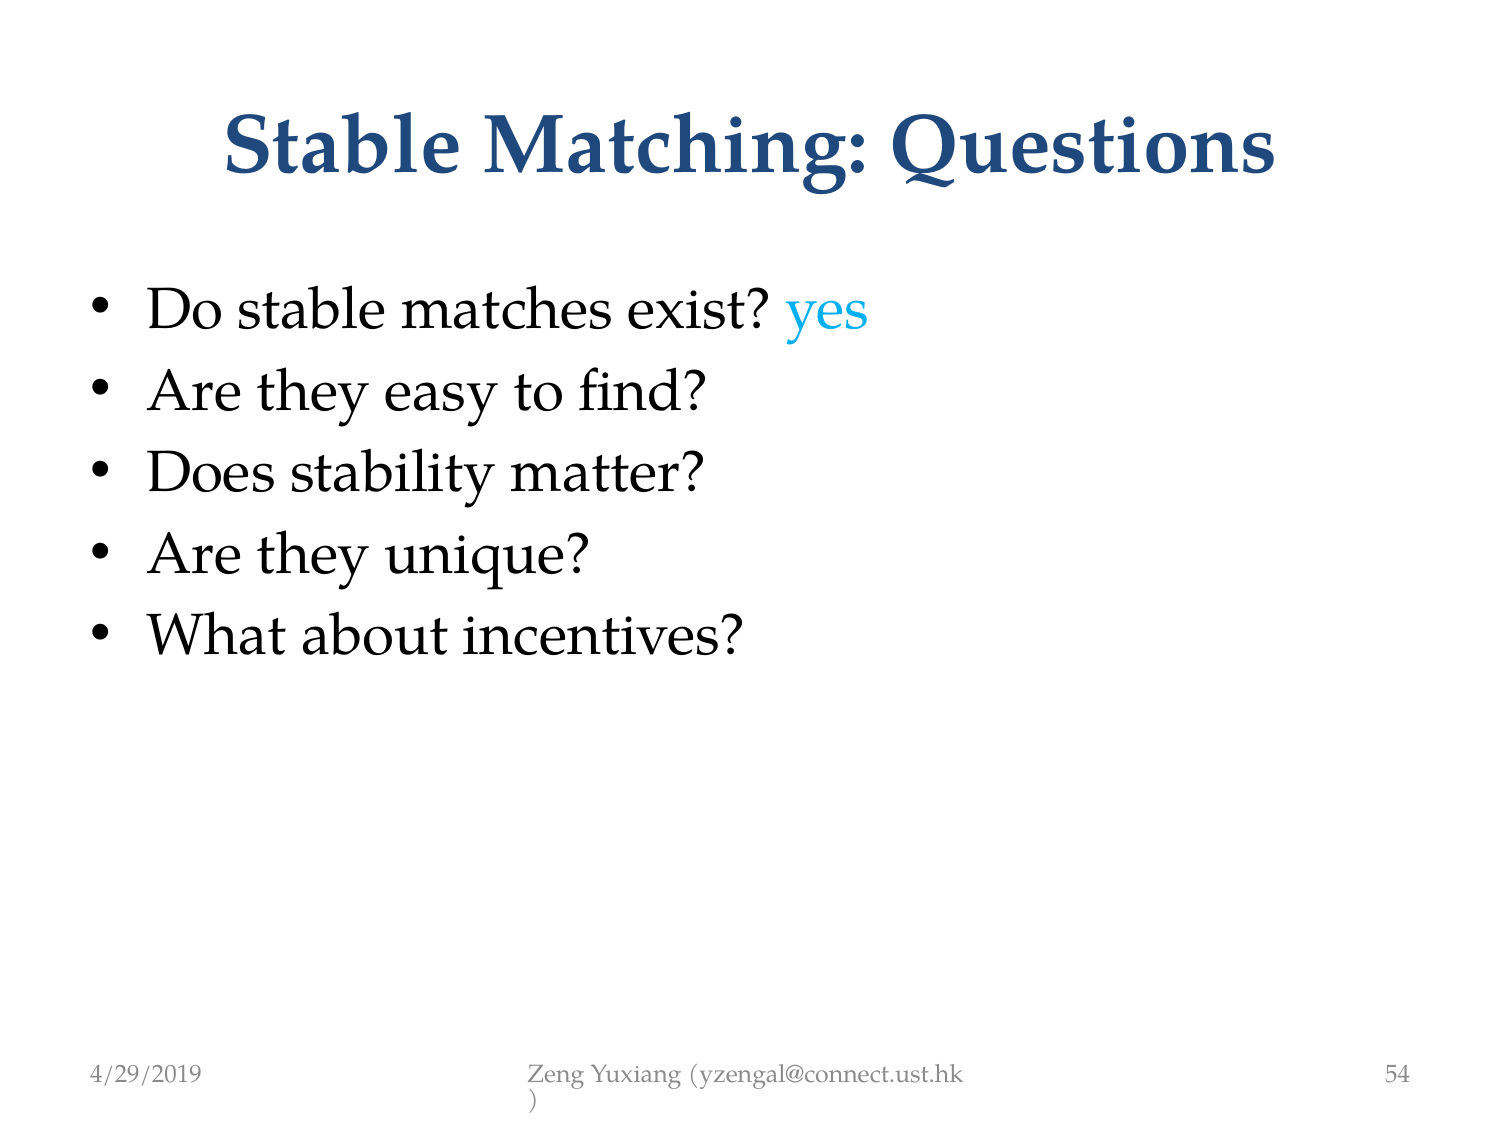

# Stable Matching: Questions
Do stable matches exist? yes
Are they easy to find?
Does stability matter?
Are they unique?
What about incentives?
4/29/2019
Zeng Yuxiang (yzengal@connect.ust.hk)
54